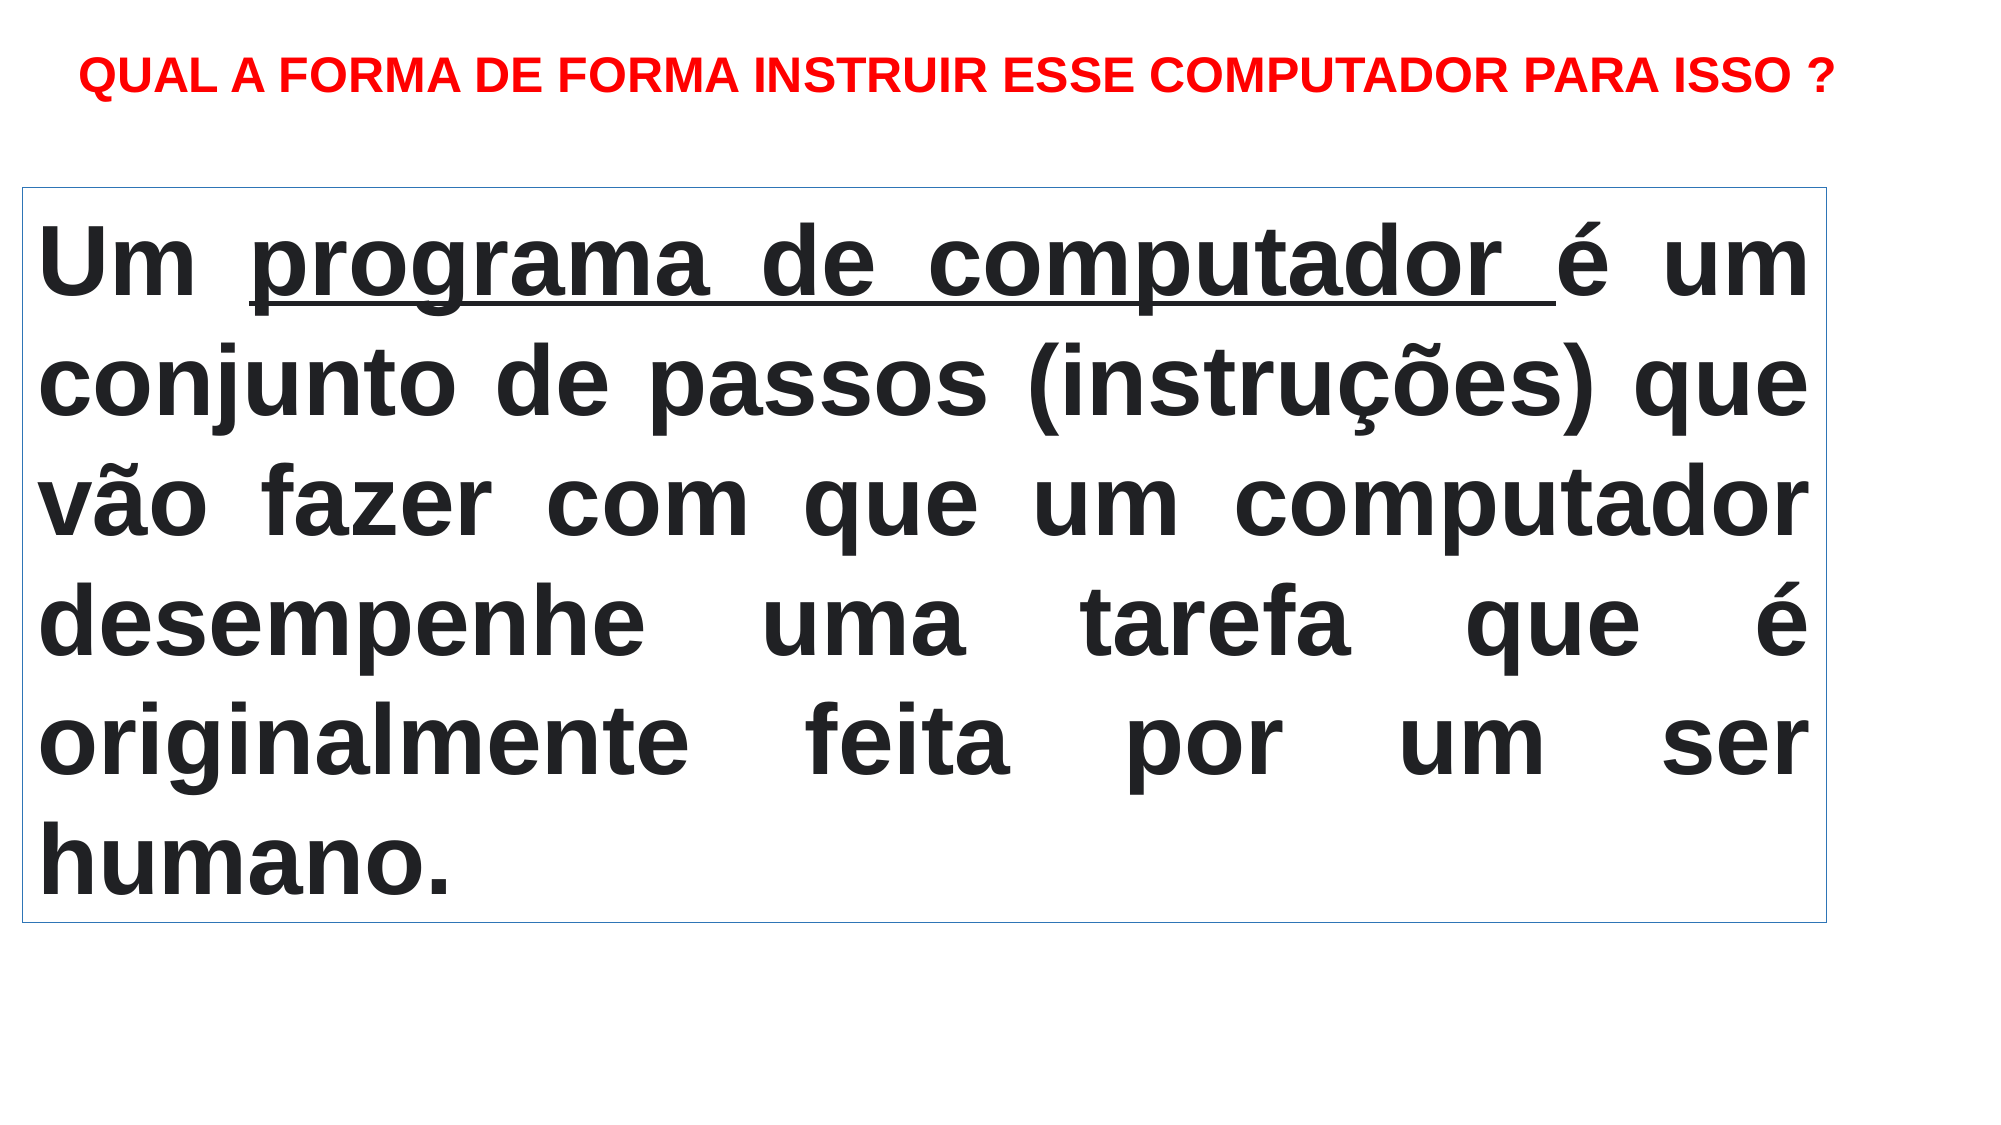

QUAL A FORMA DE FORMA INSTRUIR ESSE COMPUTADOR PARA ISSO ?
Um programa de computador é um conjunto de passos (instruções) que vão fazer com que um computador desempenhe uma tarefa que é originalmente feita por um ser humano.